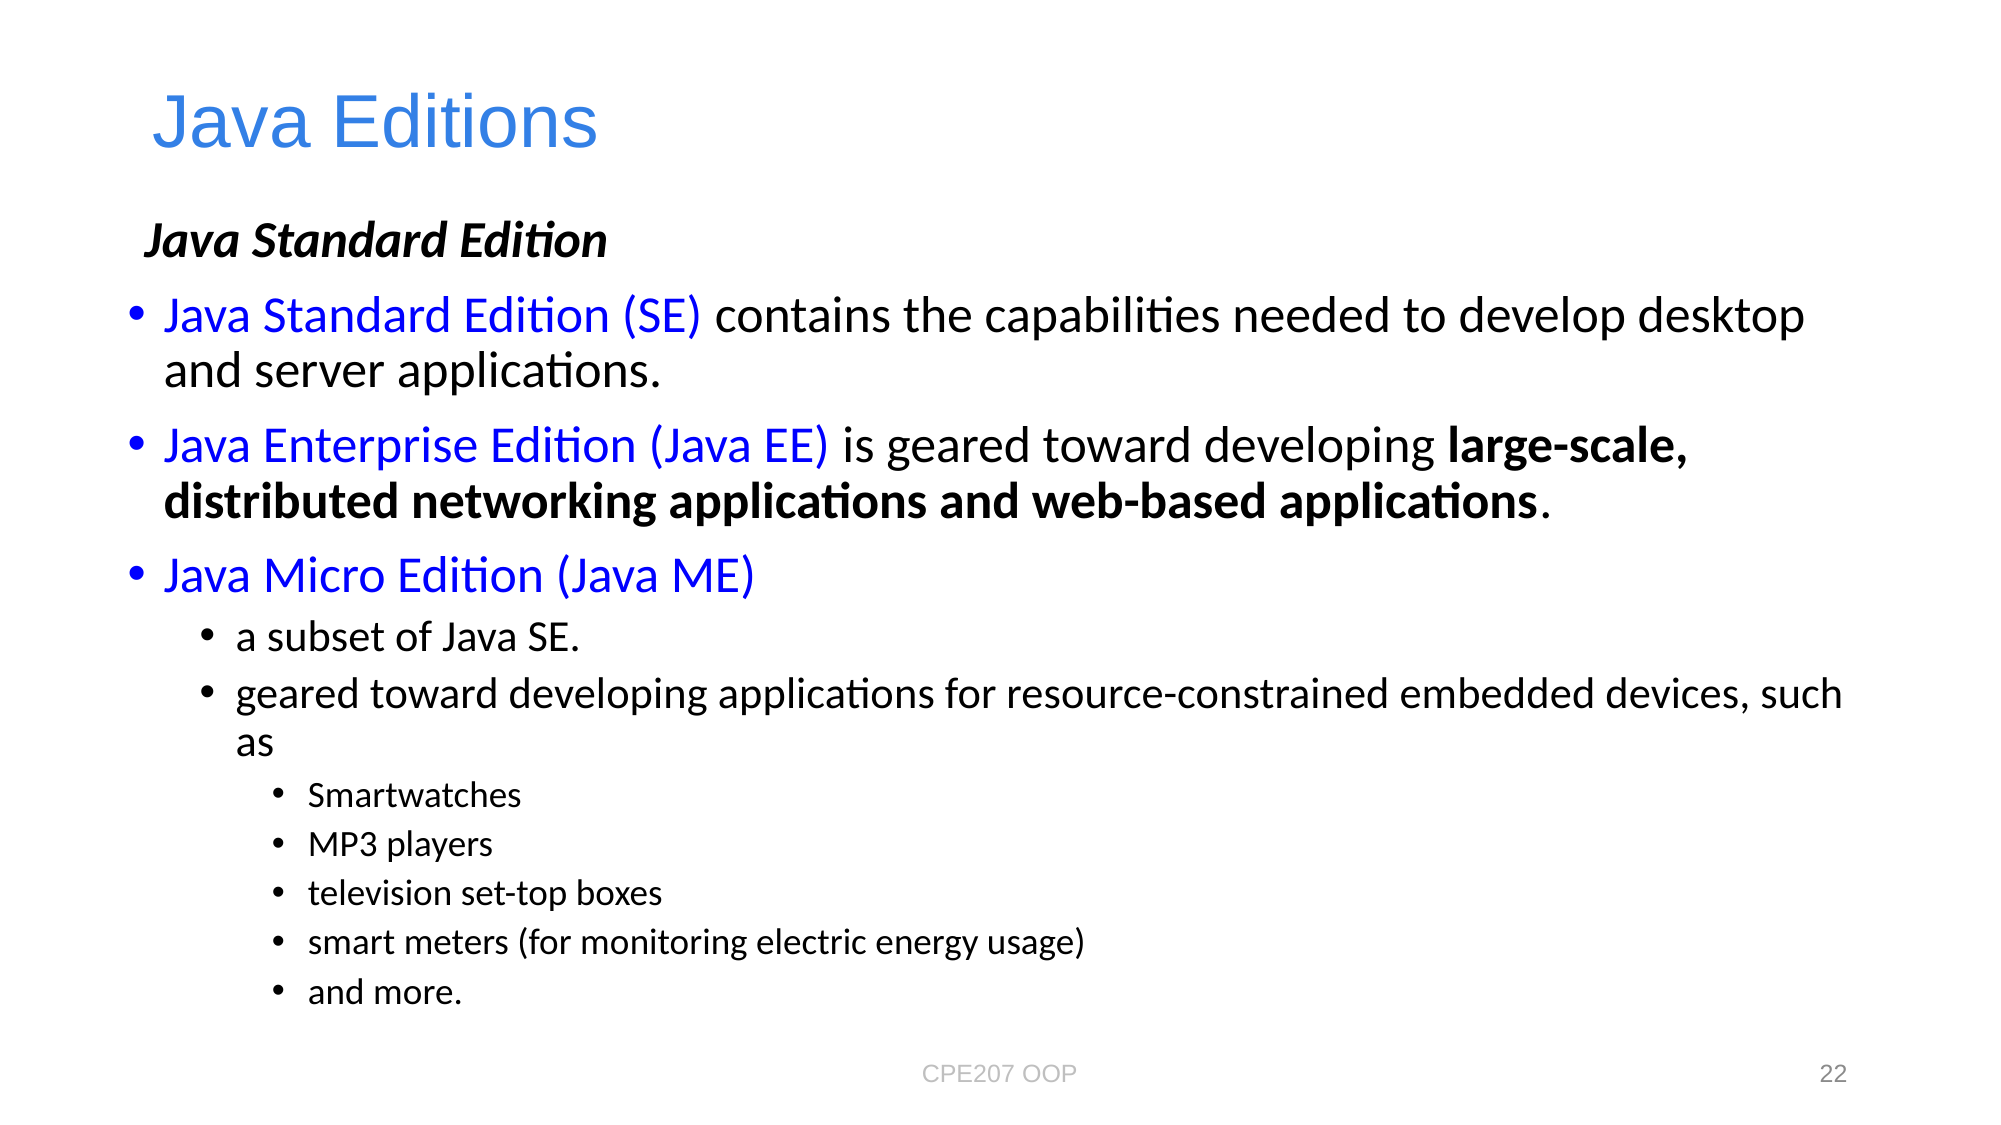

# Java Editions
Java Standard Edition
Java Standard Edition (SE) contains the capabilities needed to develop desktop and server applications.
Java Enterprise Edition (Java EE) is geared toward developing large-scale, distributed networking applications and web-based applications.
Java Micro Edition (Java ME)
a subset of Java SE.
geared toward developing applications for resource-constrained embedded devices, such as
Smartwatches
MP3 players
television set-top boxes
smart meters (for monitoring electric energy usage)
and more.

CPE207 OOP
22